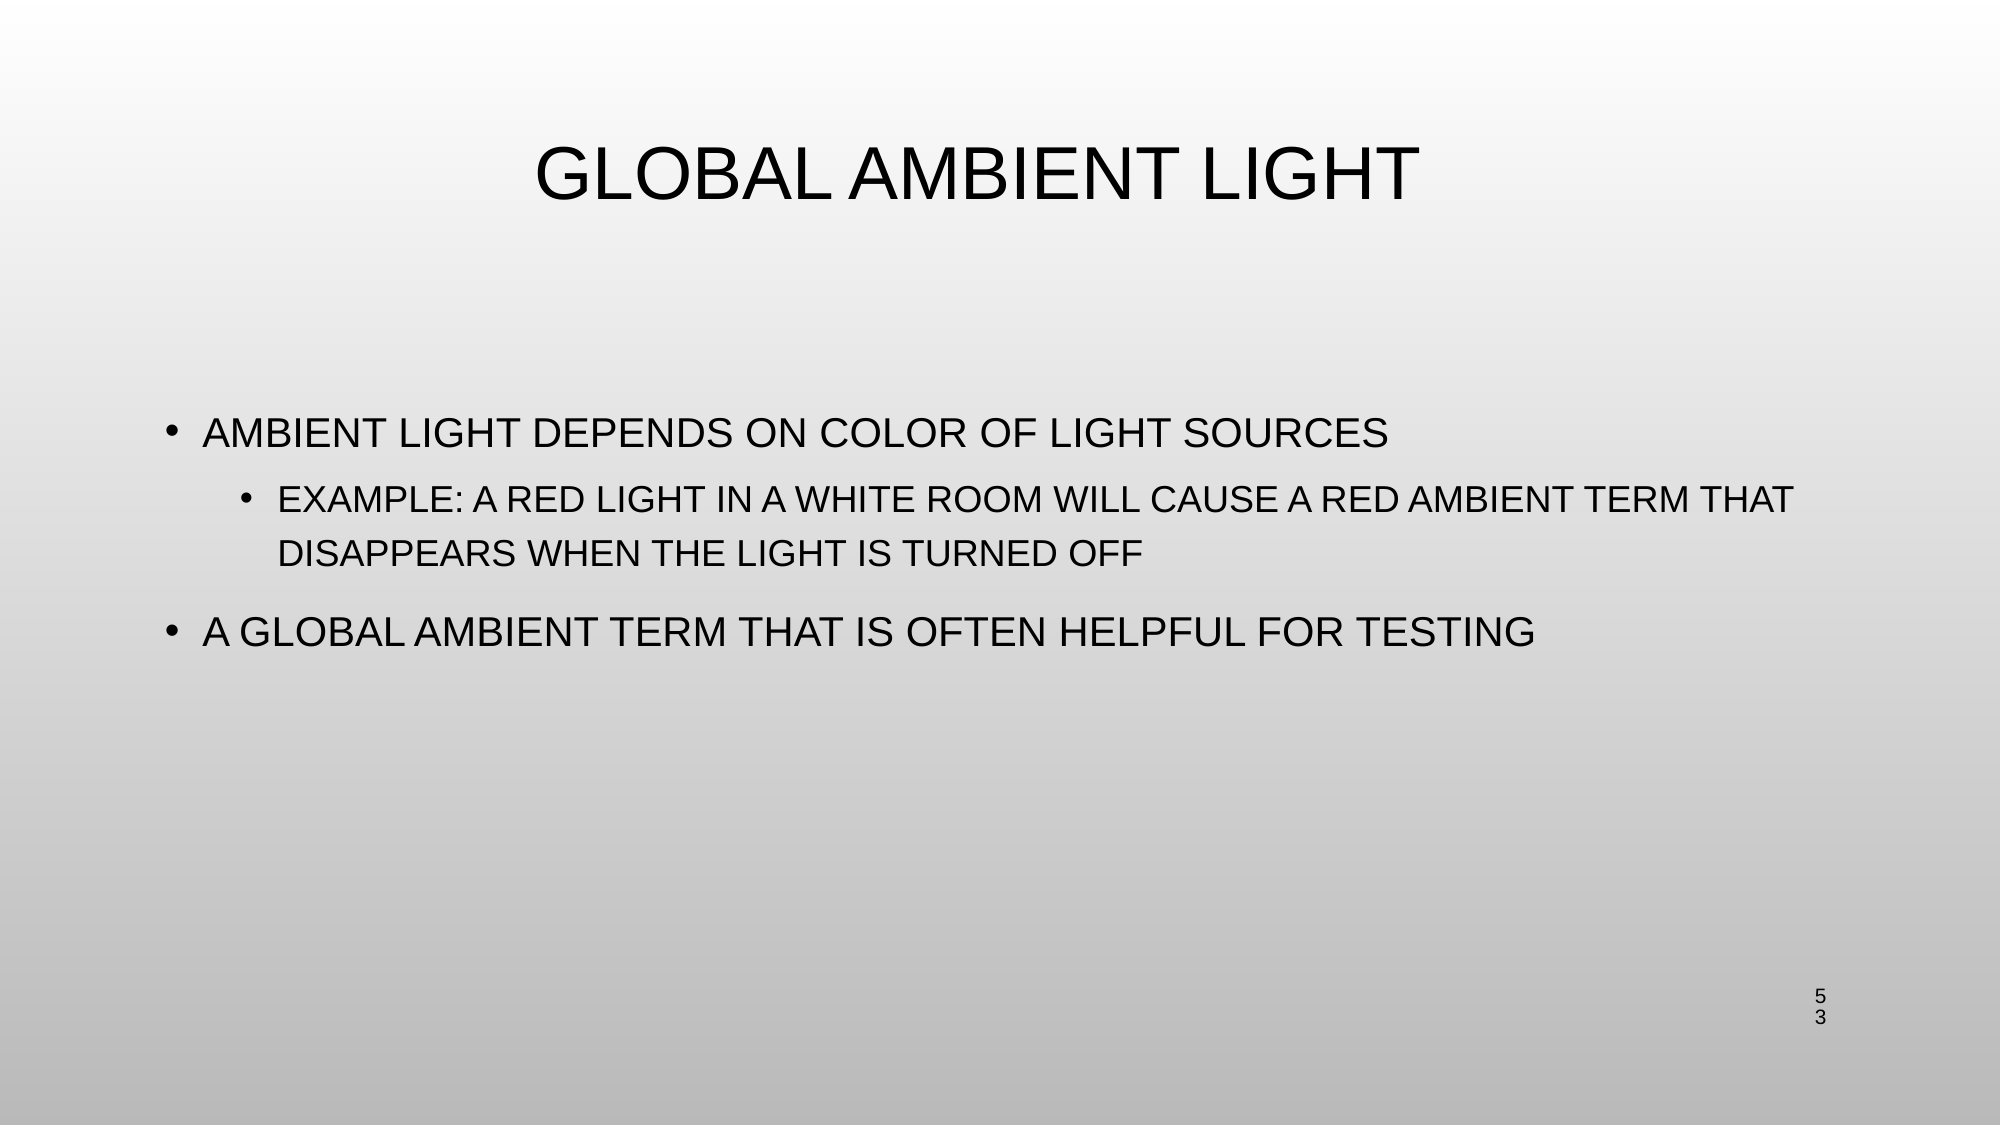

# Global Ambient Light
Ambient light depends on color of light sources
Example: A red light in a white room will cause a red ambient term that disappears when the light is turned off
A global ambient term that is often helpful for testing
53